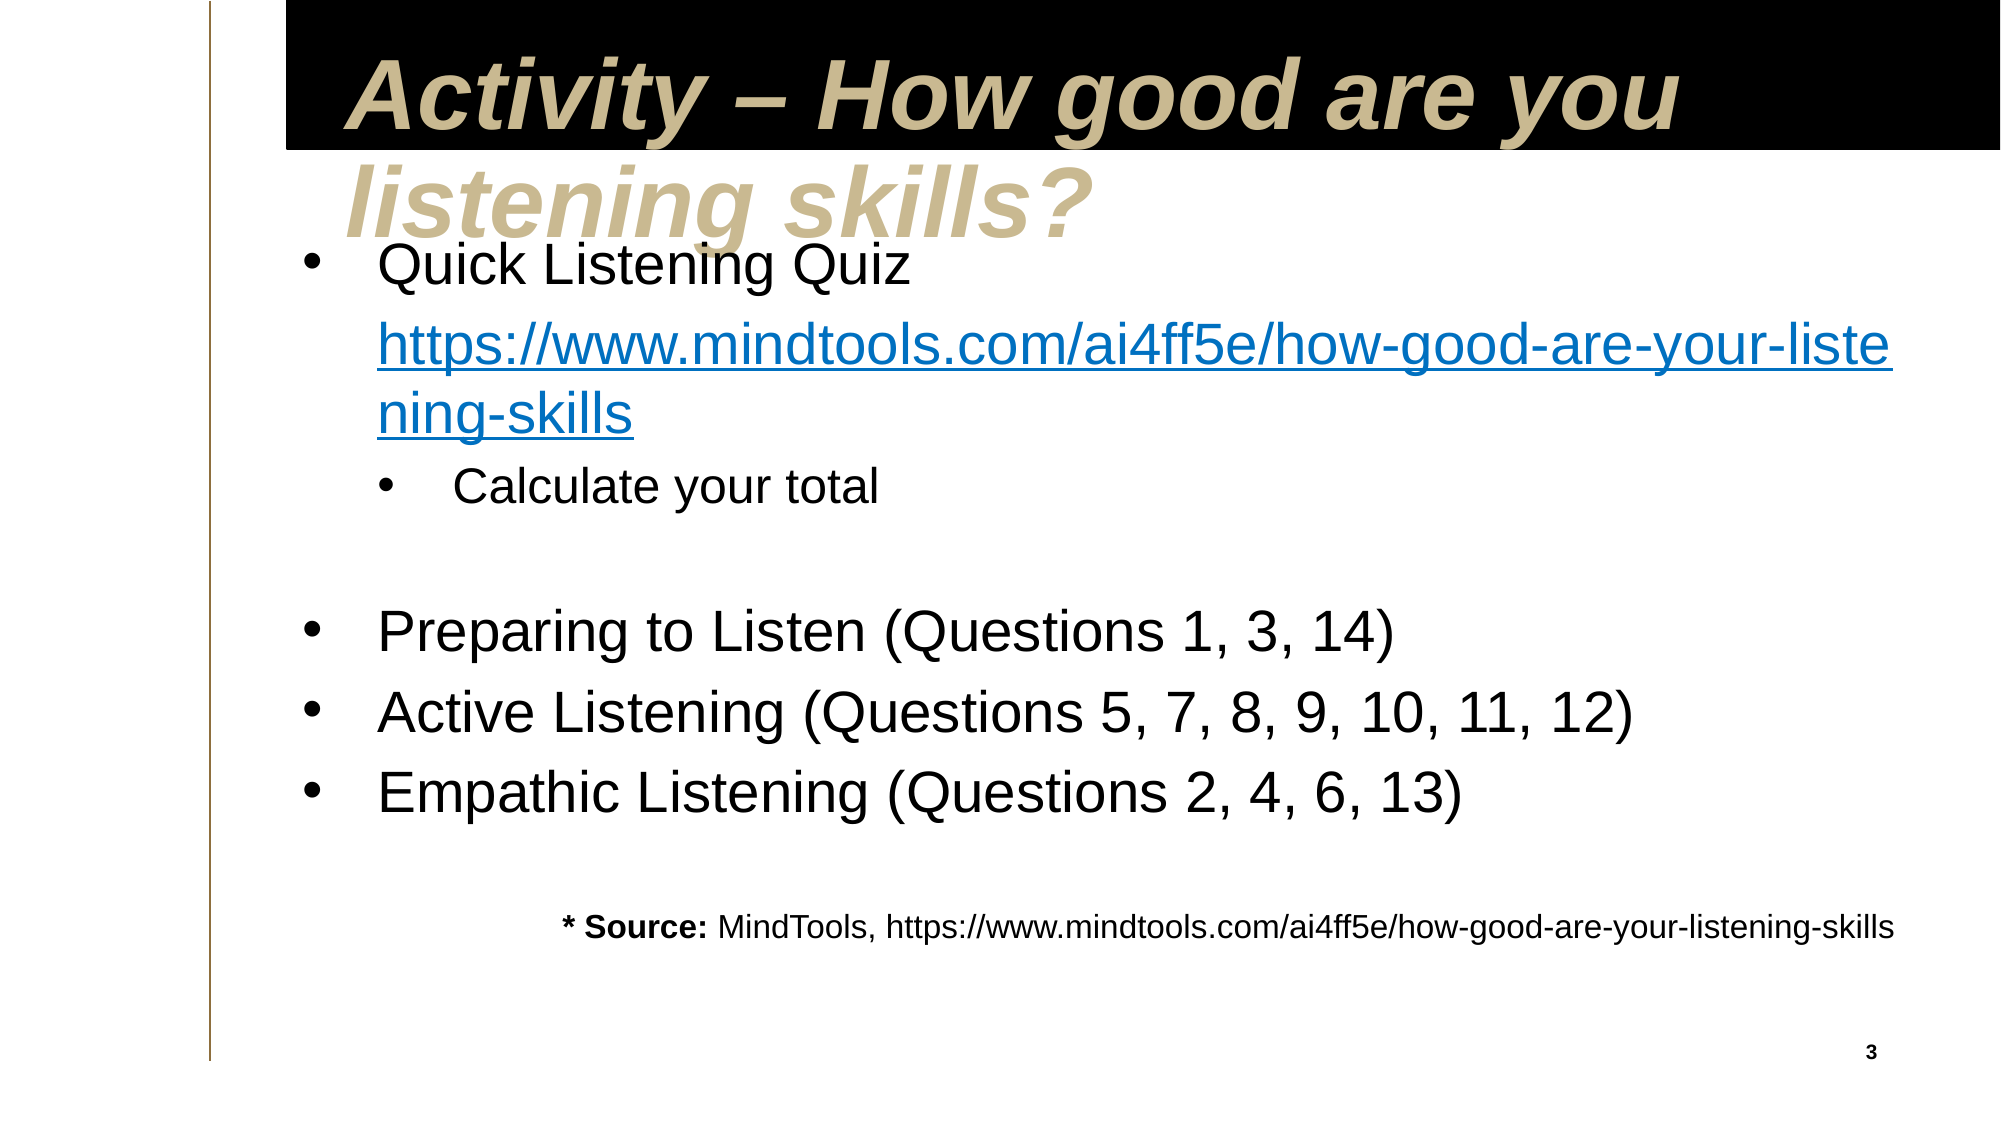

# Activity – How good are you listening skills?
Quick Listening Quiz https://www.mindtools.com/ai4ff5e/how-good-are-your-listening-skills
Calculate your total

Preparing to Listen (Questions 1, 3, 14)
Active Listening (Questions 5, 7, 8, 9, 10, 11, 12)
Empathic Listening (Questions 2, 4, 6, 13)

* Source: MindTools, https://www.mindtools.com/ai4ff5e/how-good-are-your-listening-skills

3